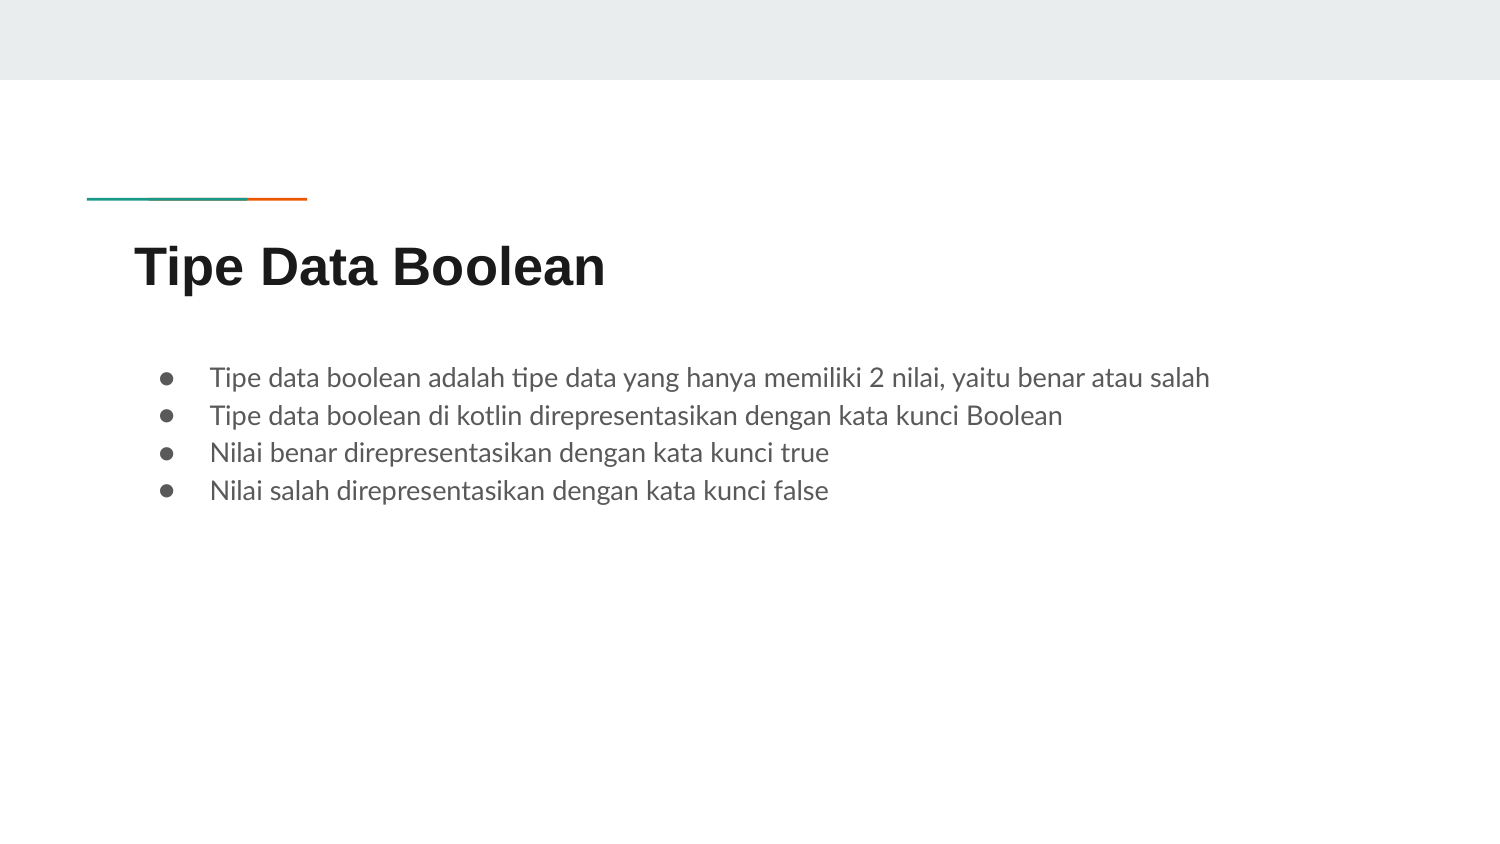

# Tipe Data Boolean
Tipe data boolean adalah tipe data yang hanya memiliki 2 nilai, yaitu benar atau salah
Tipe data boolean di kotlin direpresentasikan dengan kata kunci Boolean
Nilai benar direpresentasikan dengan kata kunci true
Nilai salah direpresentasikan dengan kata kunci false